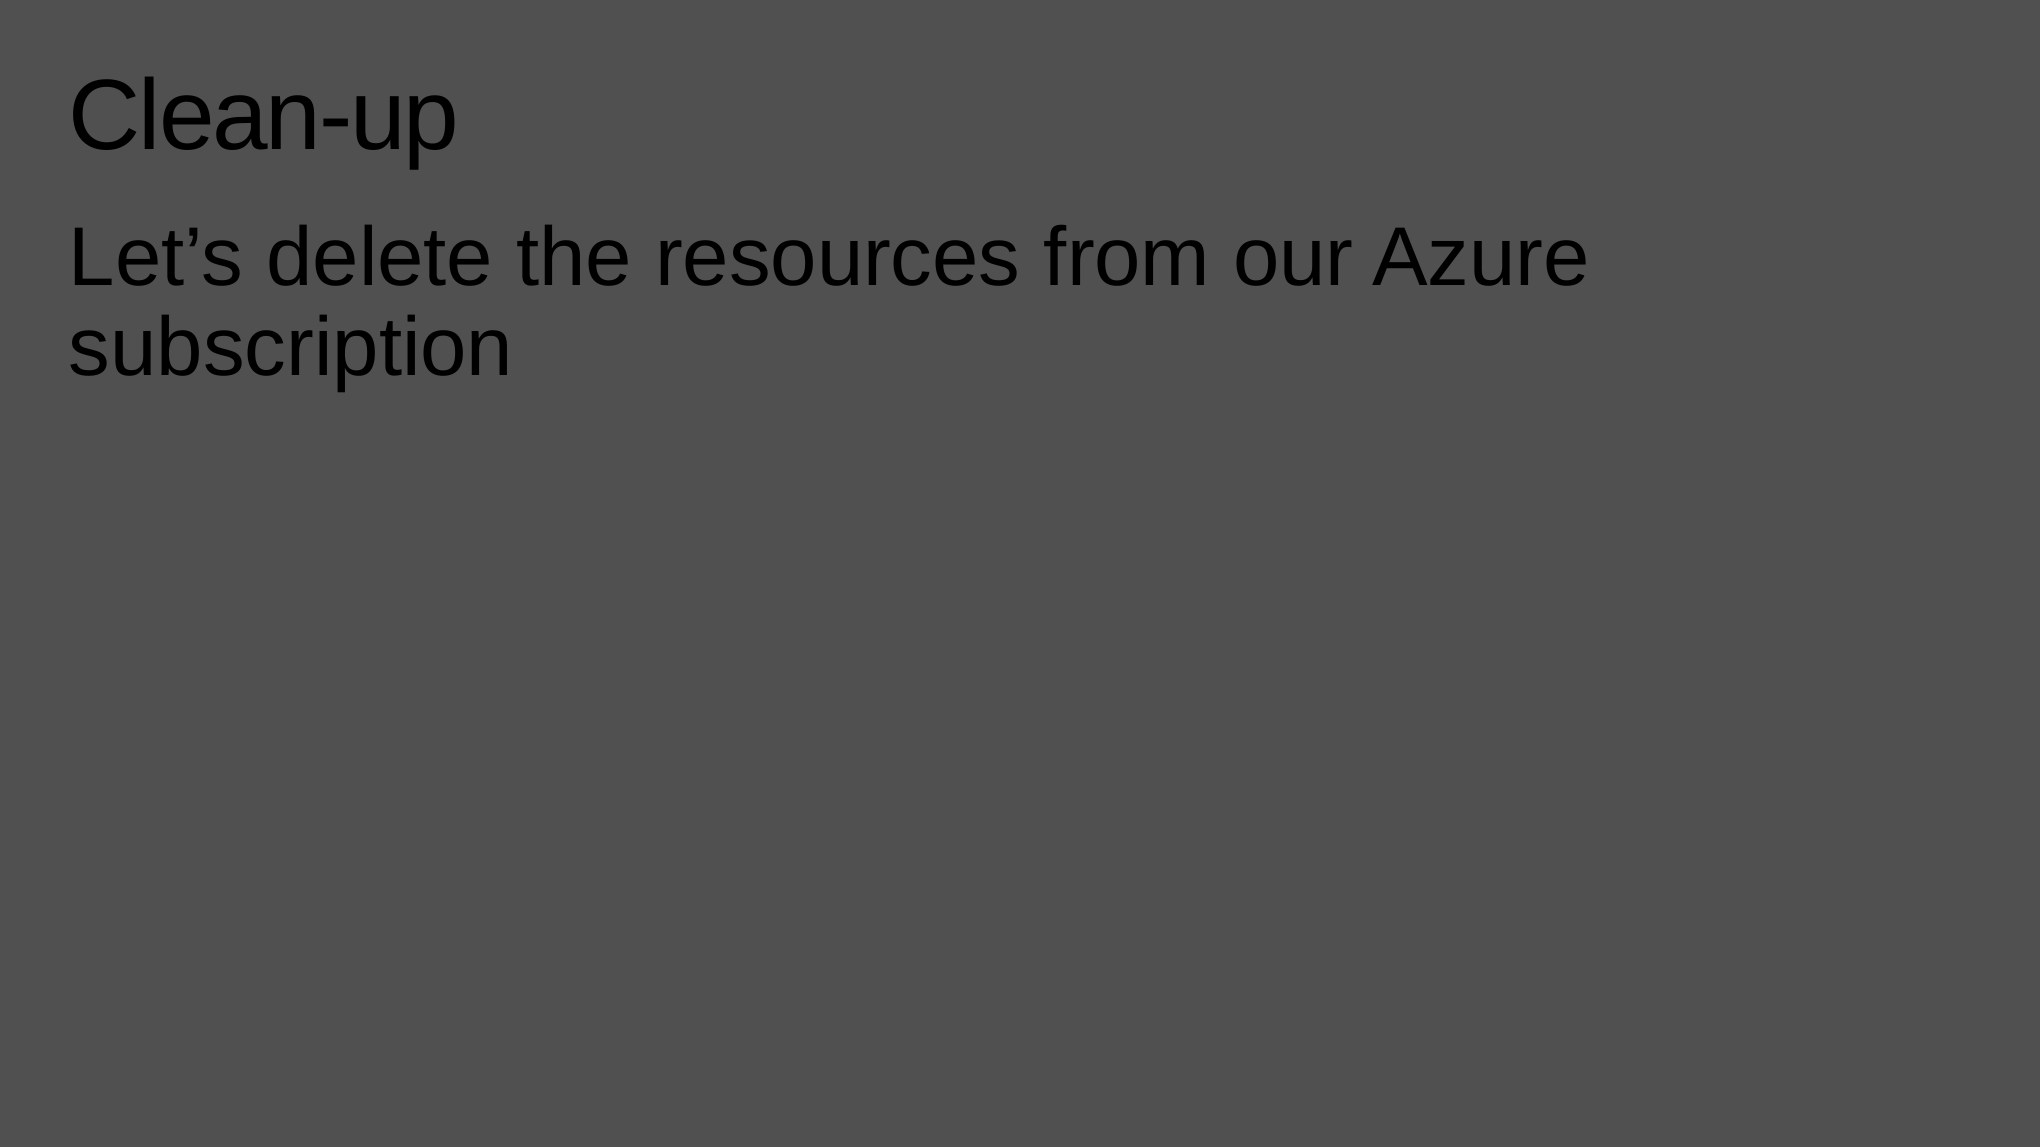

# Clean-up
Let’s delete the resources from our Azure subscription